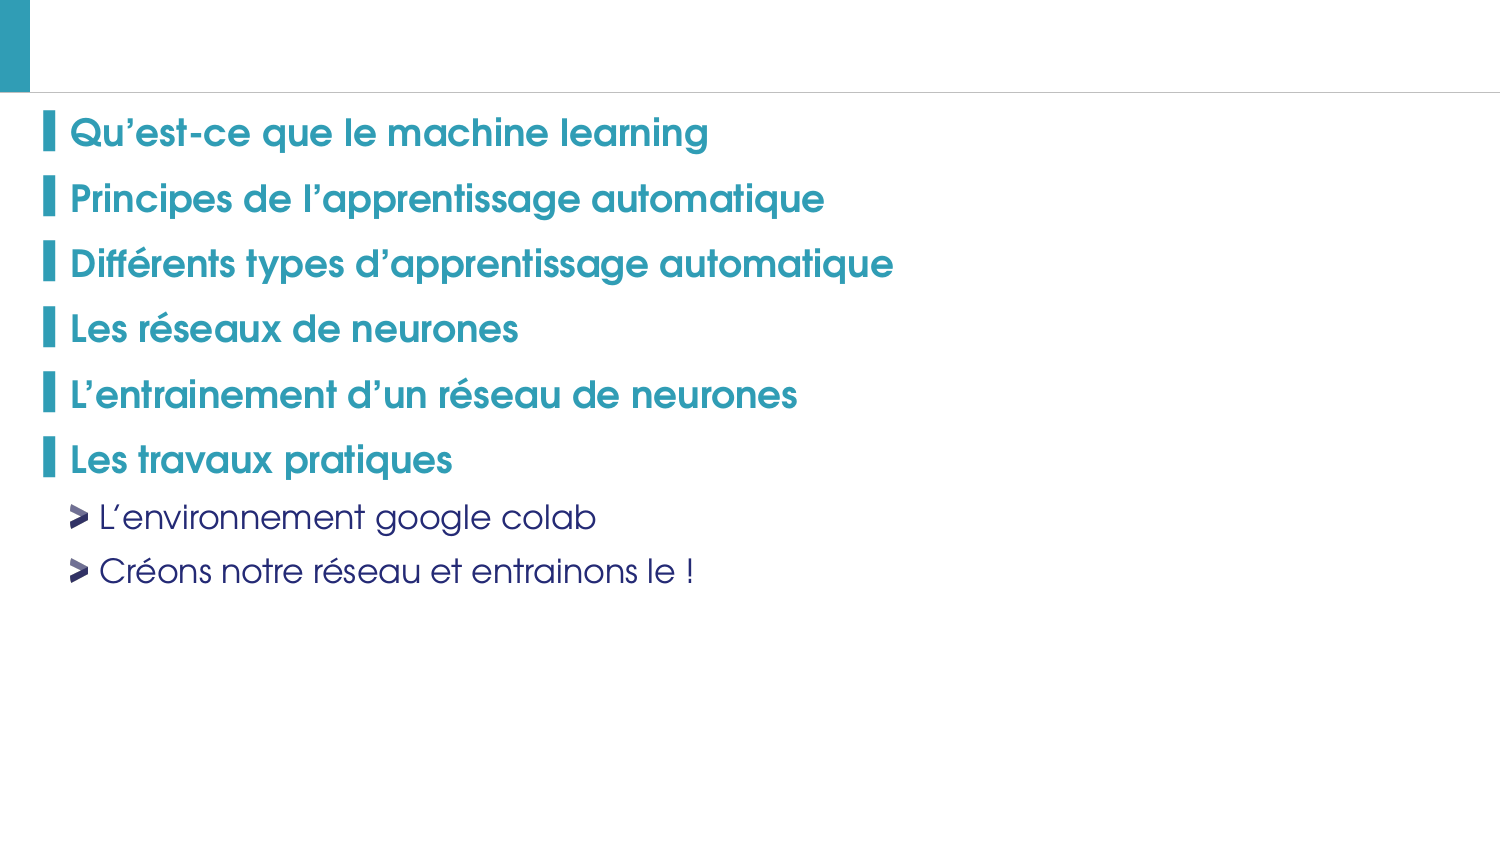

#
Qu’est-ce que le machine learning
Principes de l’apprentissage automatique
Différents types d’apprentissage automatique
Les réseaux de neurones
L’entrainement d’un réseau de neurones
Les travaux pratiques
L’environnement google colab
Créons notre réseau et entrainons le !